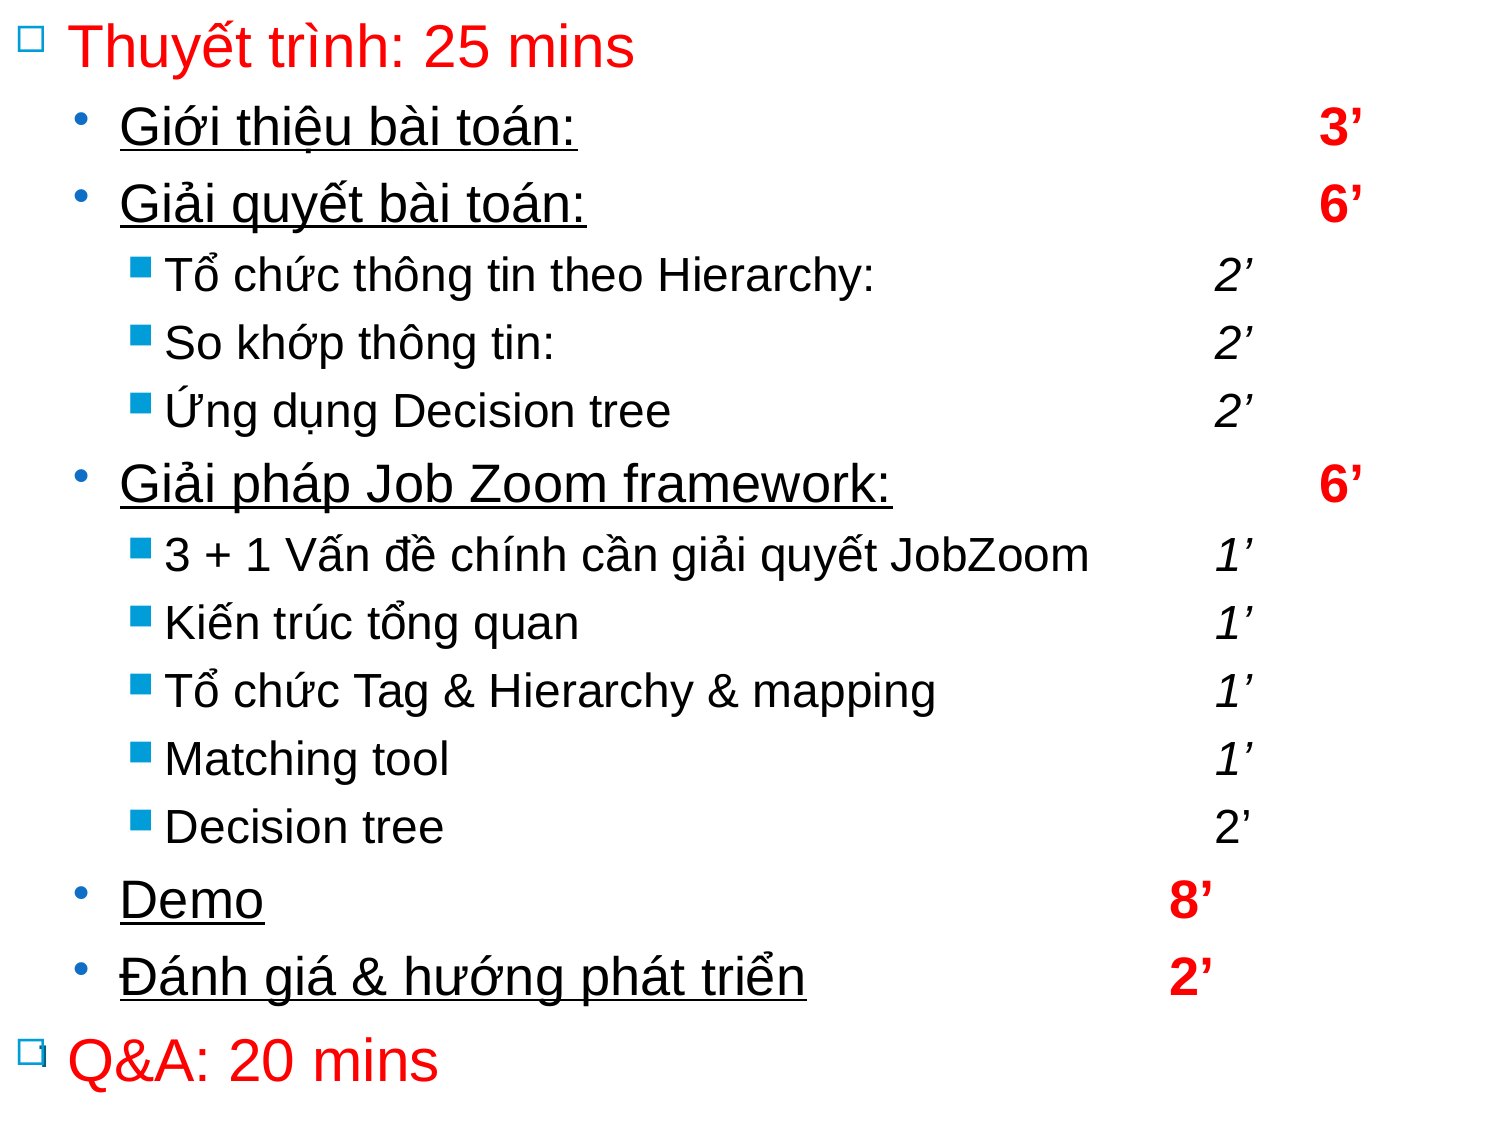

Thuyết trình: 25 mins
Giới thiệu bài toán: 					3’
Giải quyết bài toán:					6’
Tổ chức thông tin theo Hierarchy: 			2’
So khớp thông tin: 					2’
Ứng dụng Decision tree				2’
Giải pháp Job Zoom framework: 			6’
3 + 1 Vấn đề chính cần giải quyết JobZoom	1’
Kiến trúc tổng quan					1’
Tổ chức Tag & Hierarchy & mapping		1’
Matching tool						1’
Decision tree						2’
Demo							8’
Đánh giá & hướng phát triển			2’
Q&A: 20 mins
1